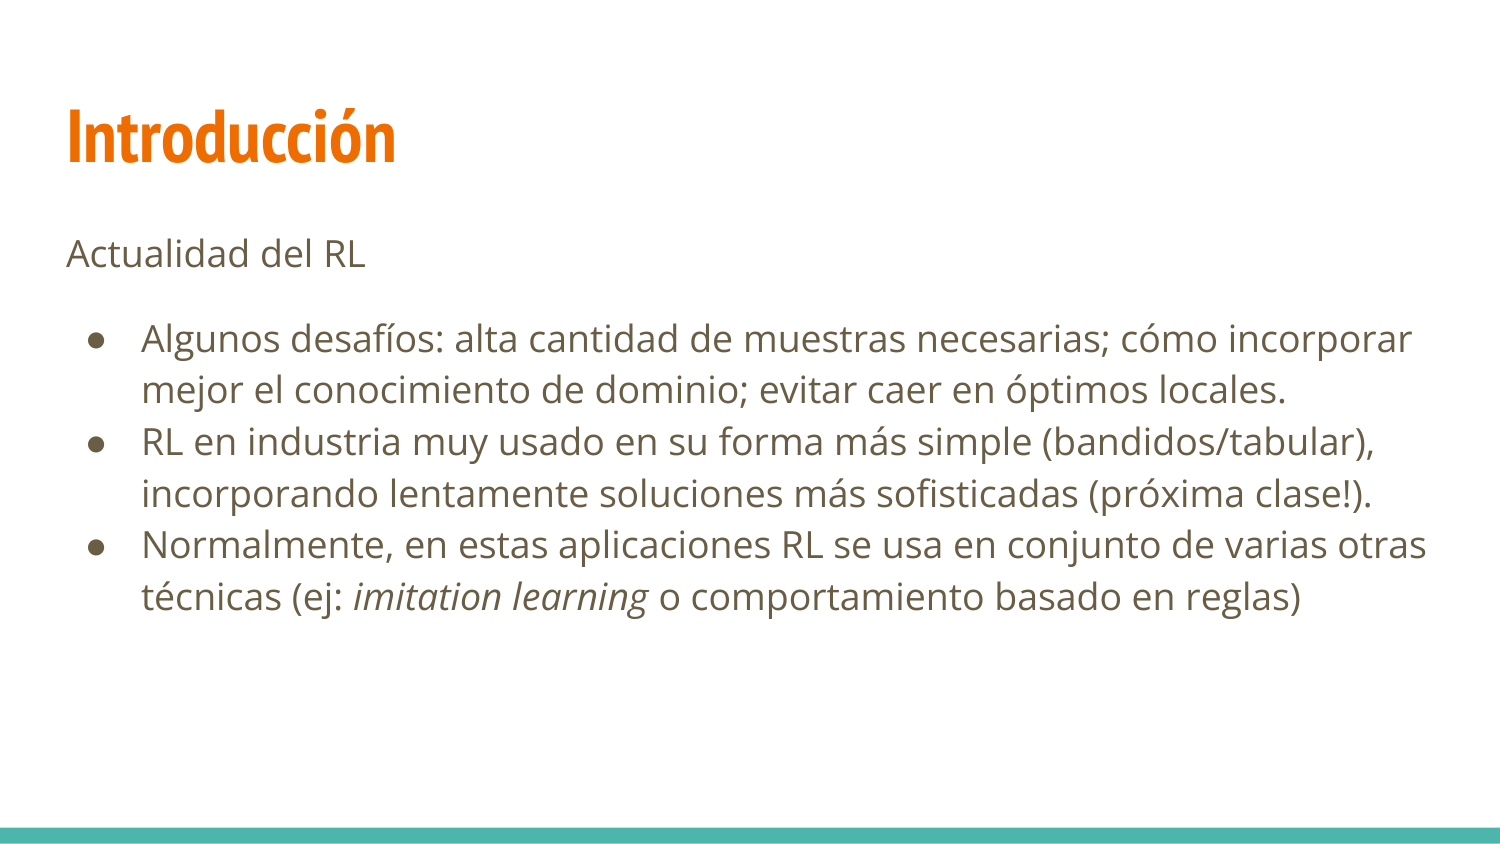

# Introducción
Actualidad del RL
Algunos desafíos: alta cantidad de muestras necesarias; cómo incorporar mejor el conocimiento de dominio; evitar caer en óptimos locales.
RL en industria muy usado en su forma más simple (bandidos/tabular), incorporando lentamente soluciones más sofisticadas (próxima clase!).
Normalmente, en estas aplicaciones RL se usa en conjunto de varias otras técnicas (ej: imitation learning o comportamiento basado en reglas)